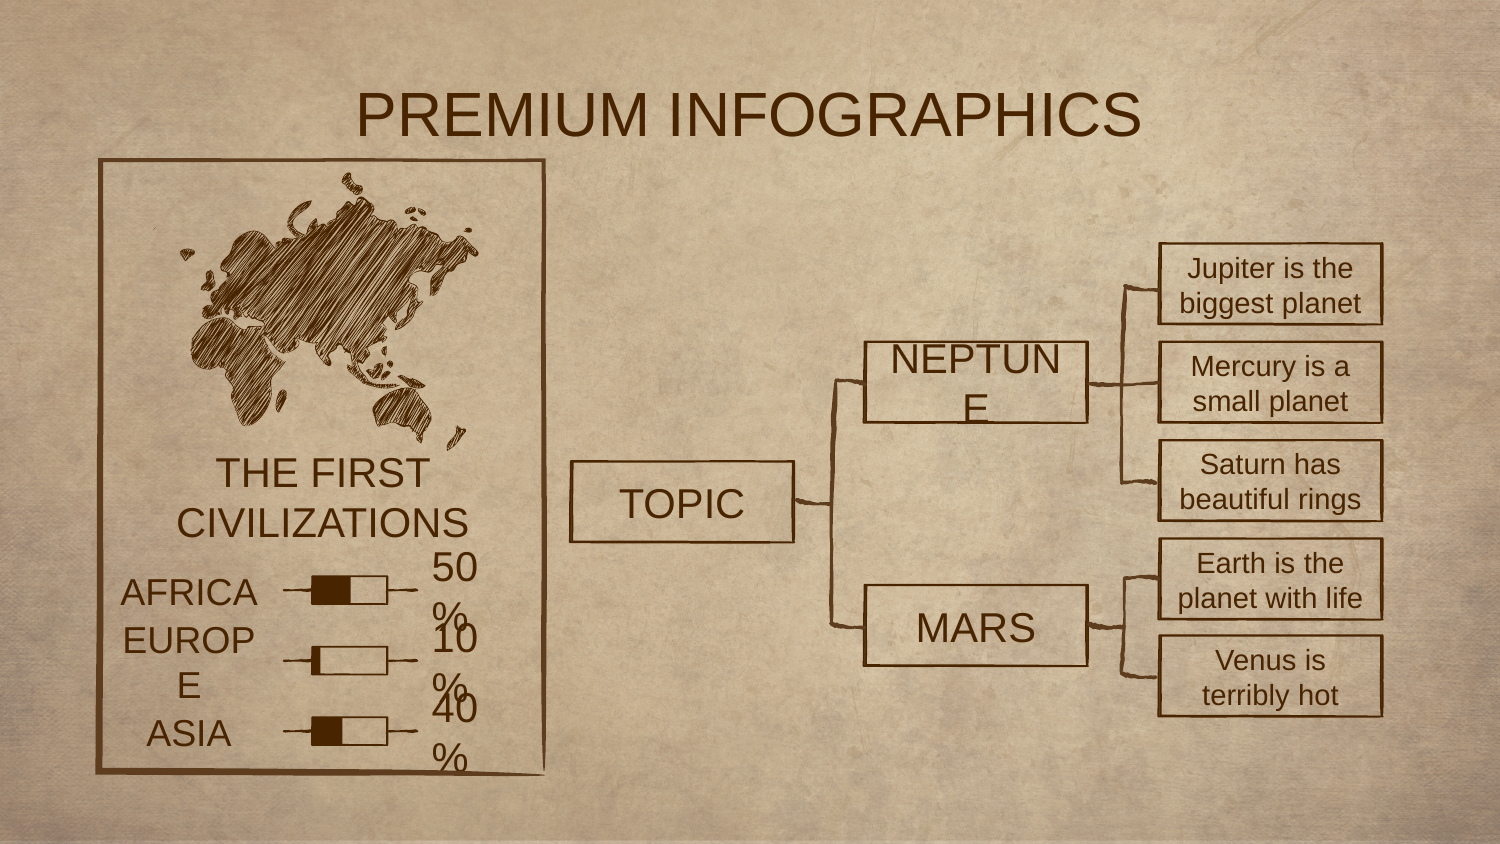

# PREMIUM INFOGRAPHICS

Jupiter is the biggest planet

NEPTUNE
Mercury is a small planet

Saturn has beautiful rings
THE FIRST CIVILIZATIONS
TOPIC

Earth is the planet with life

AFRICA
50%

MARS

EUROPE
10%
Venus is terribly hot

ASIA
40%